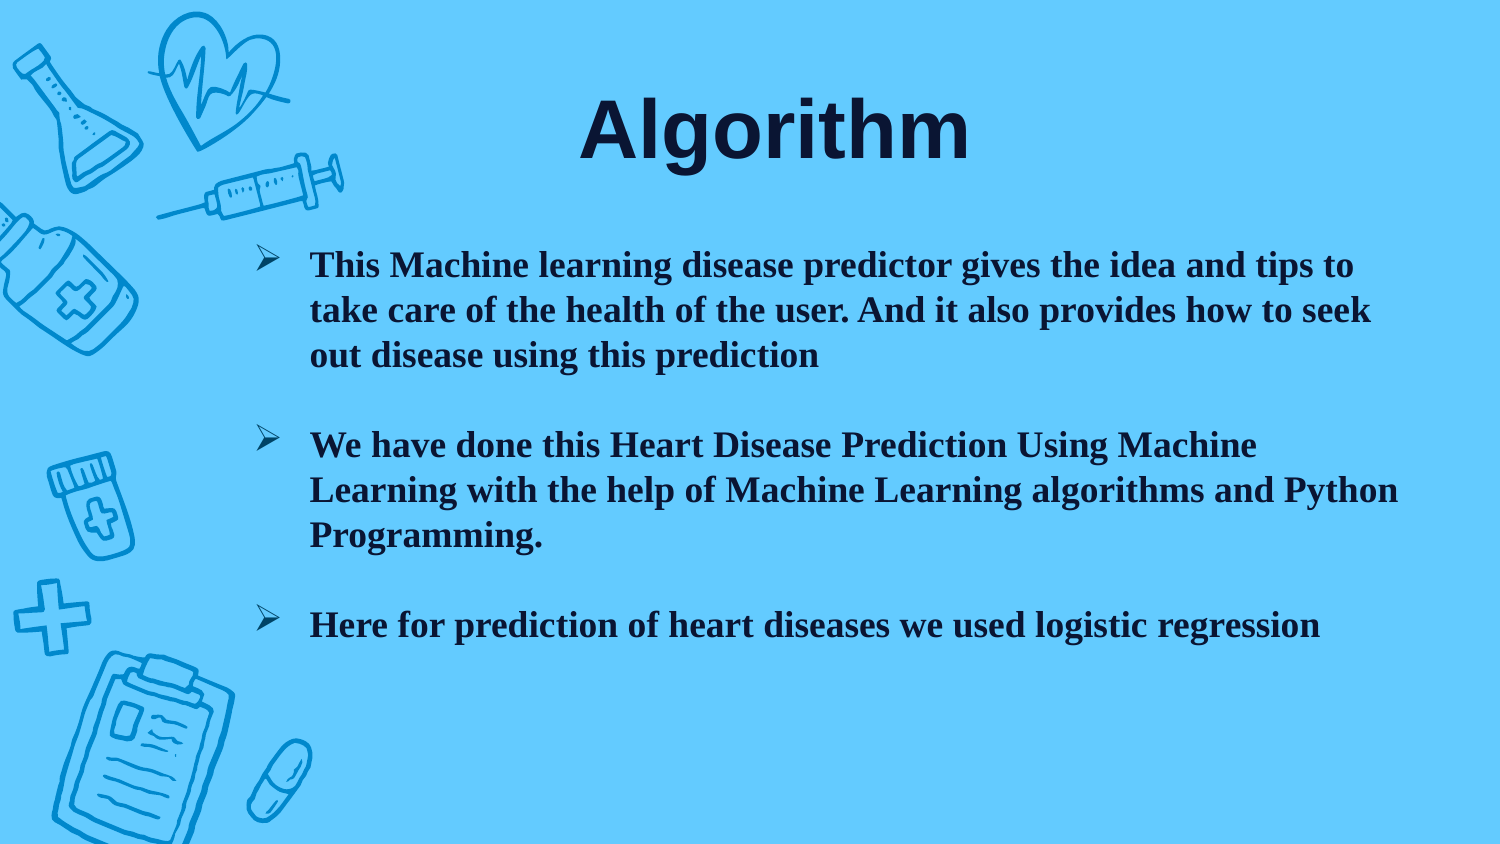

Algorithm
This Machine learning disease predictor gives the idea and tips to take care of the health of the user. And it also provides how to seek out disease using this prediction

We have done this Heart Disease Prediction Using Machine Learning with the help of Machine Learning algorithms and Python Programming.

Here for prediction of heart diseases we used logistic regression